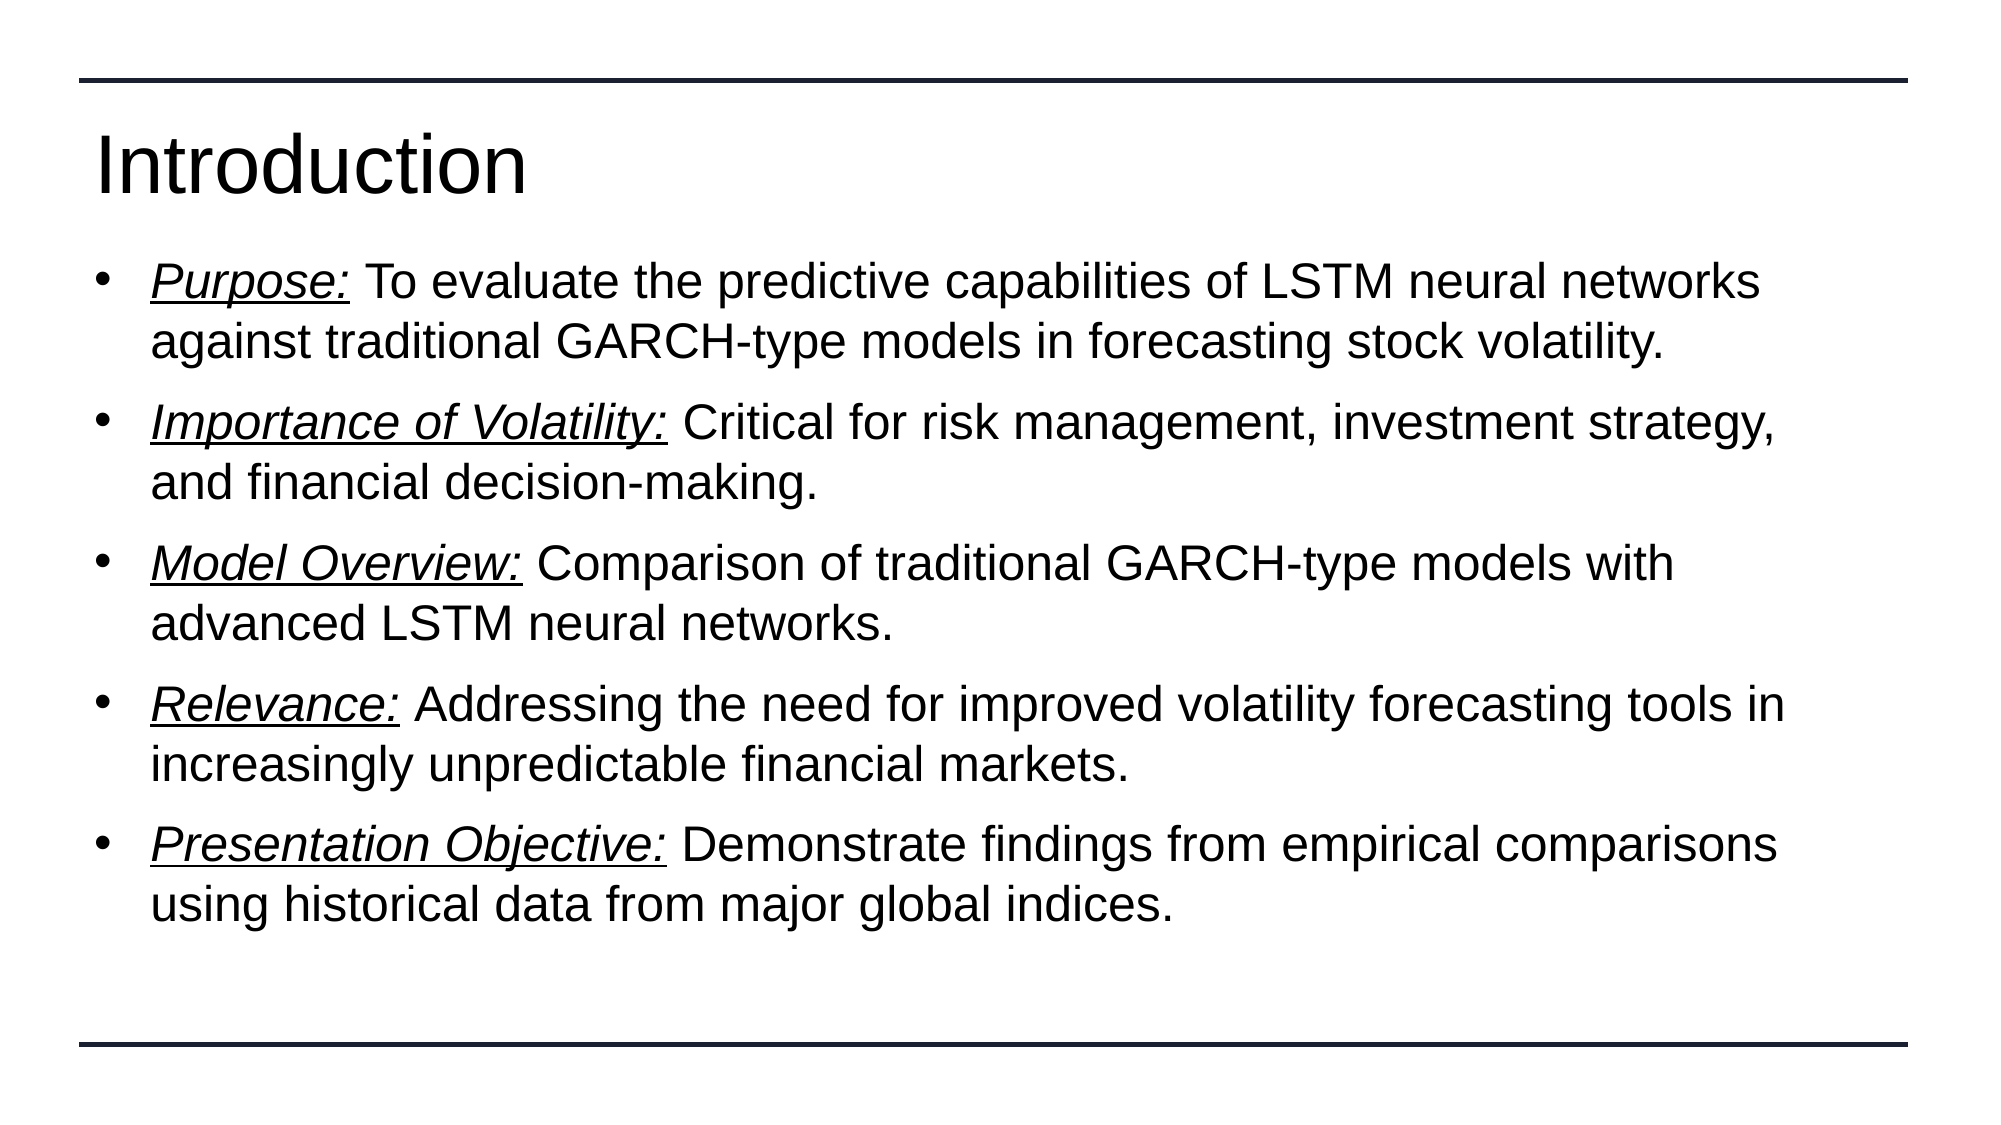

# Introduction
Purpose: To evaluate the predictive capabilities of LSTM neural networks against traditional GARCH-type models in forecasting stock volatility.
Importance of Volatility: Critical for risk management, investment strategy, and financial decision-making.
Model Overview: Comparison of traditional GARCH-type models with advanced LSTM neural networks.
Relevance: Addressing the need for improved volatility forecasting tools in increasingly unpredictable financial markets.
Presentation Objective: Demonstrate findings from empirical comparisons using historical data from major global indices.